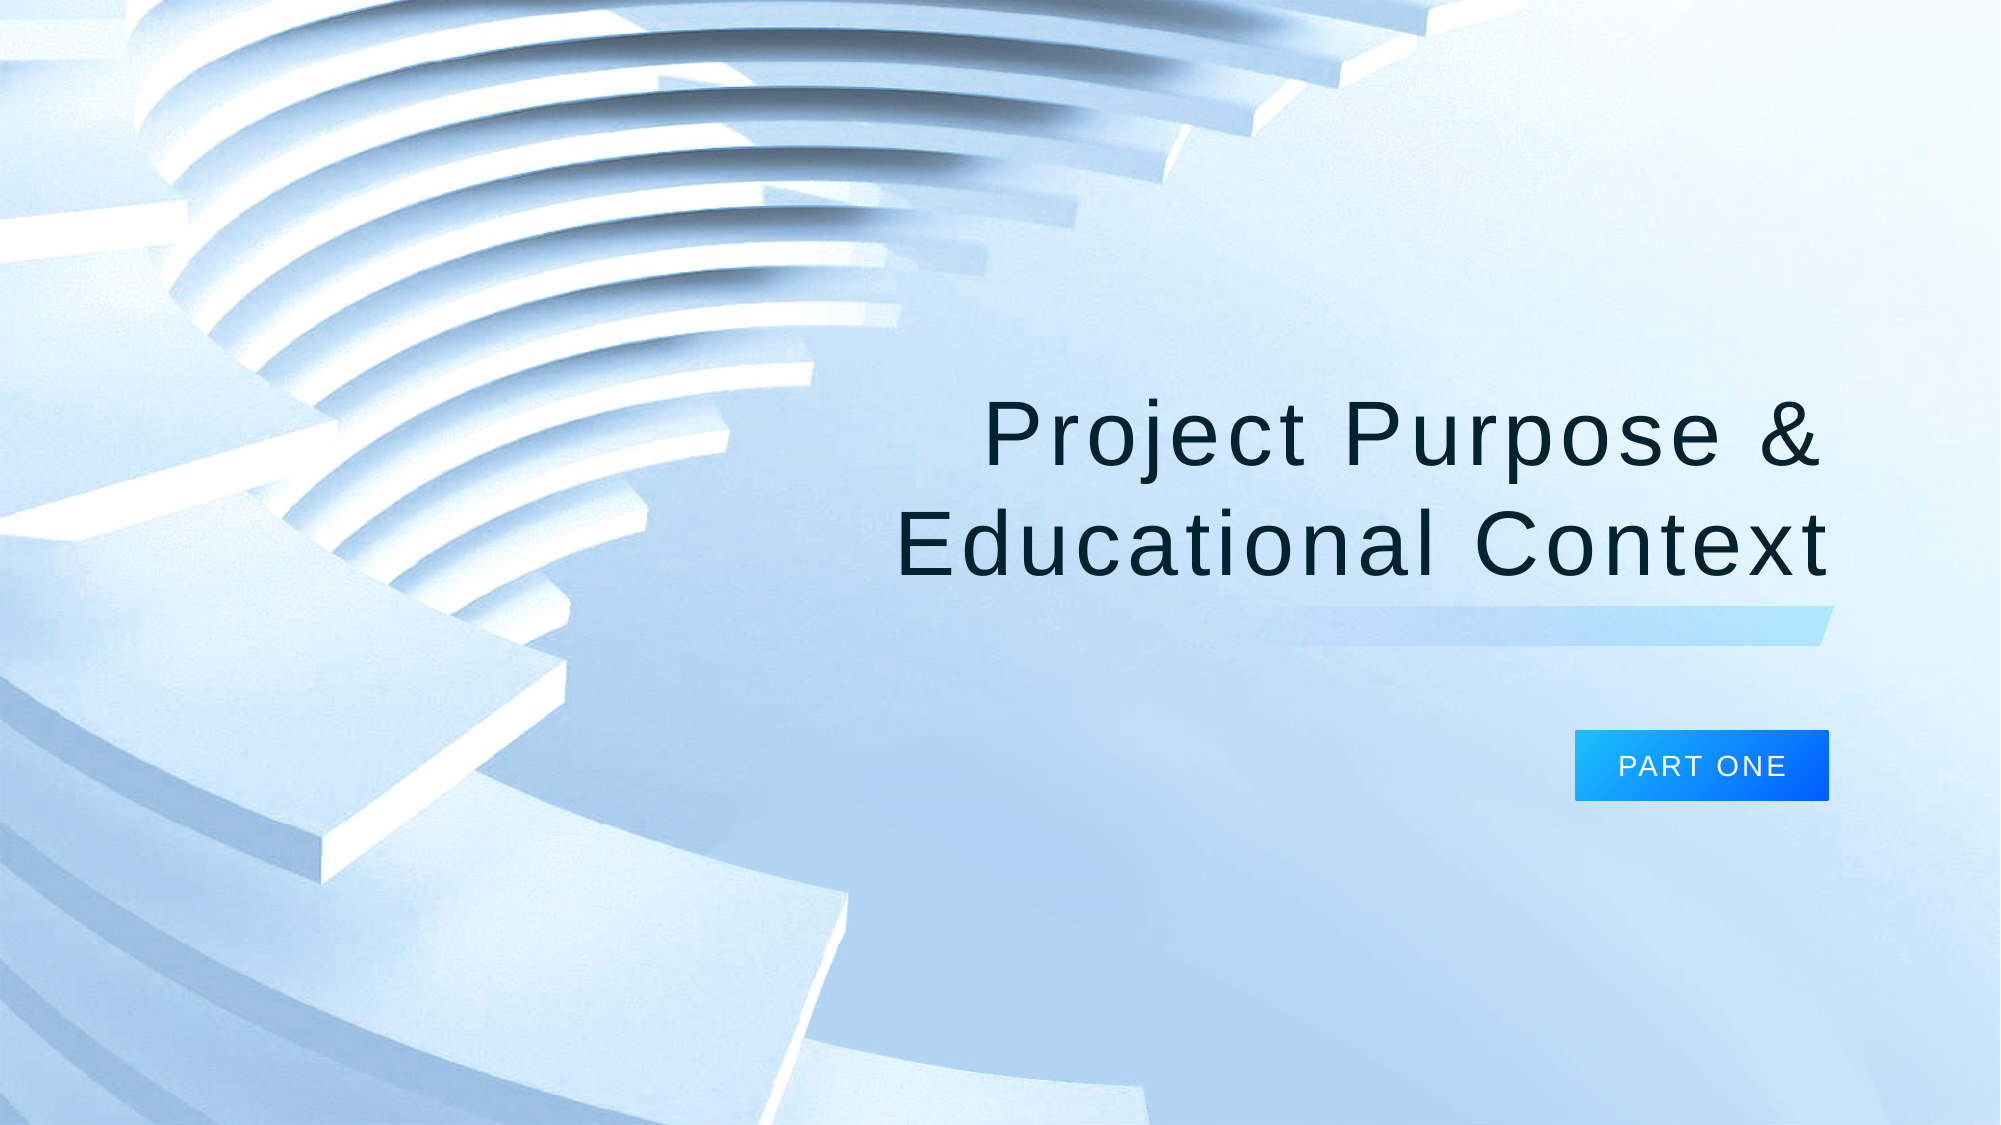

Project Purpose & Educational Context
PART ONE